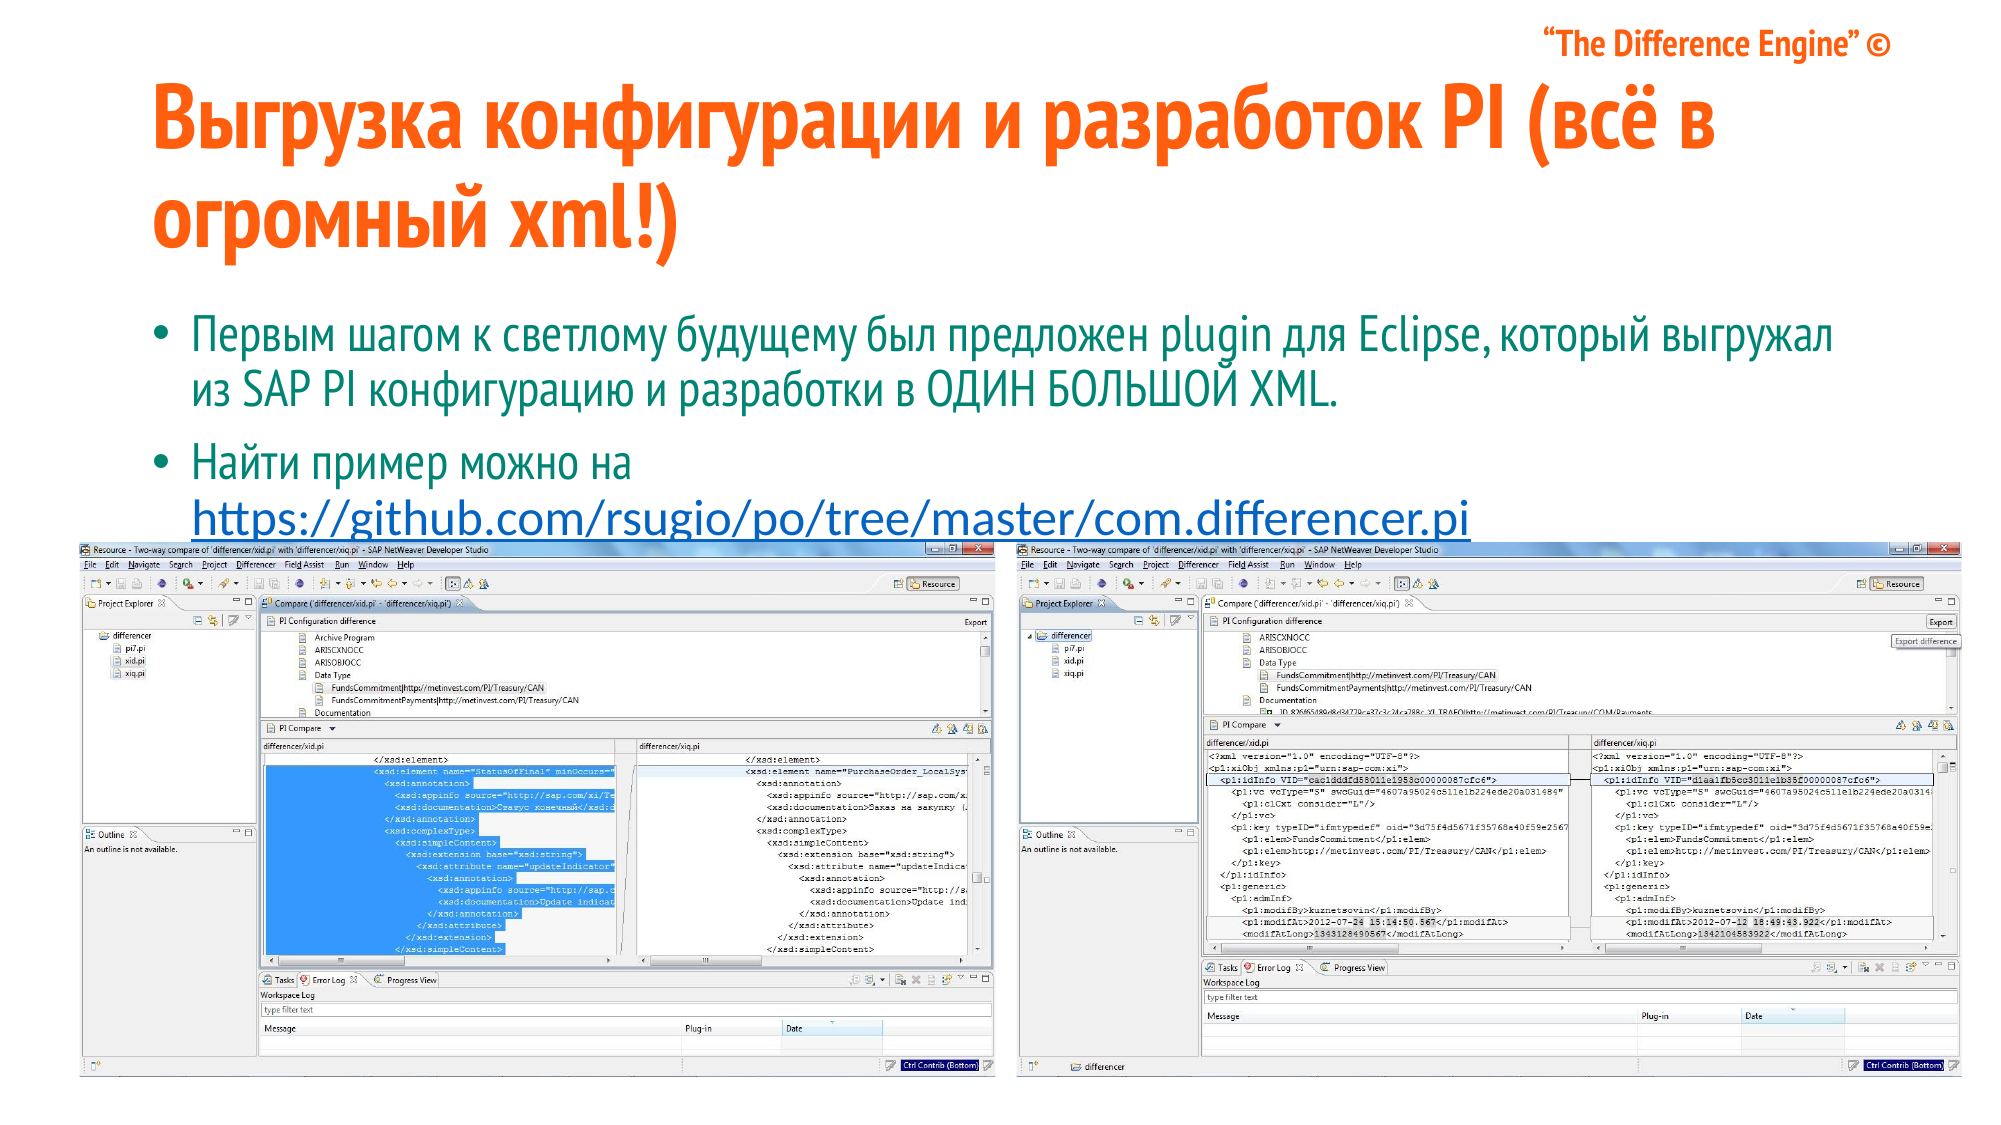

“The Difference Engine” ©
# Выгрузка конфигурации и разработок PI (всё в огромный xml!)
Первым шагом к светлому будущему был предложен plugin для Eclipse, который выгружал из SAP PI конфигурацию и разработки в ОДИН БОЛЬШОЙ XML.
Найти пример можно на https://github.com/rsugio/po/tree/master/com.differencer.pi